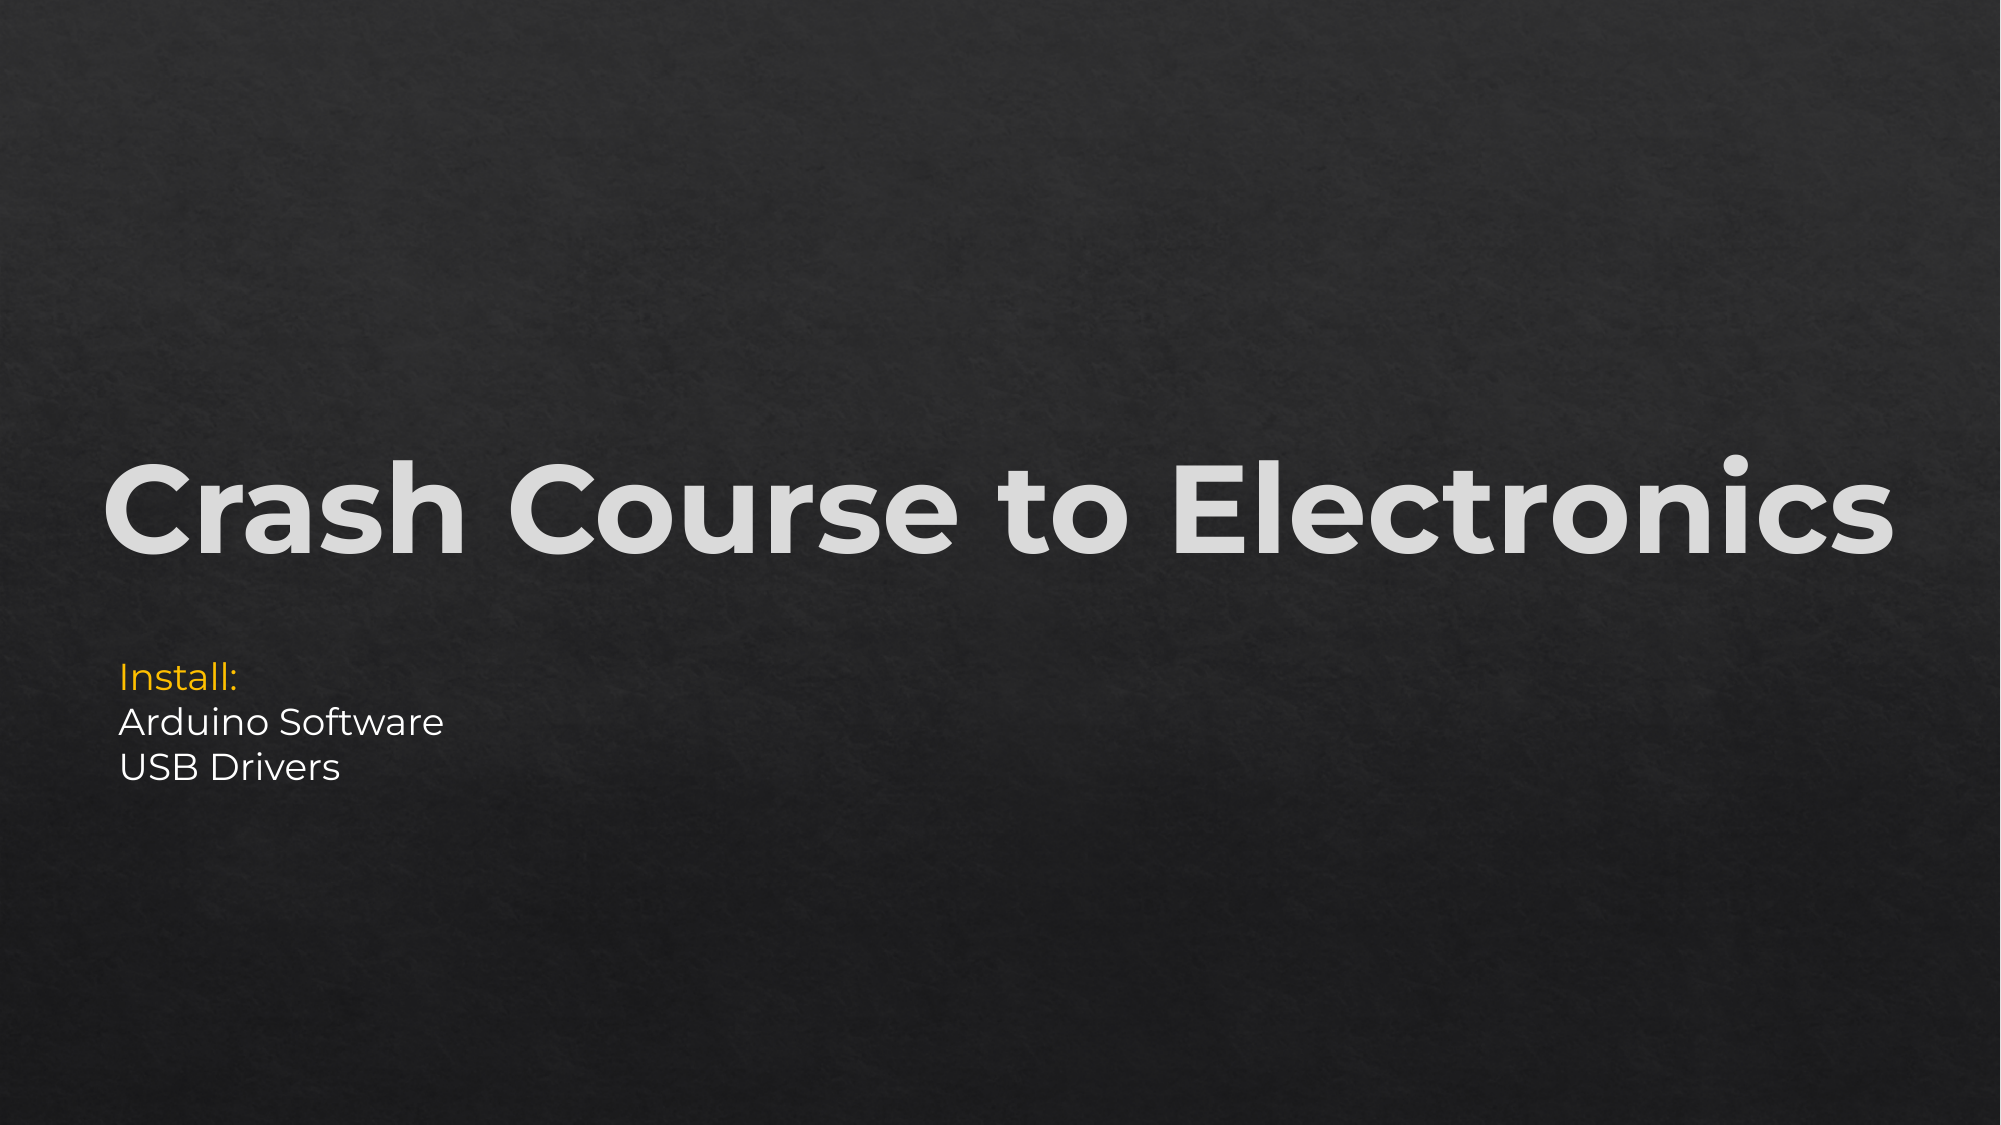

Crash Course to Electronics
Install:
Arduino Software
USB Drivers